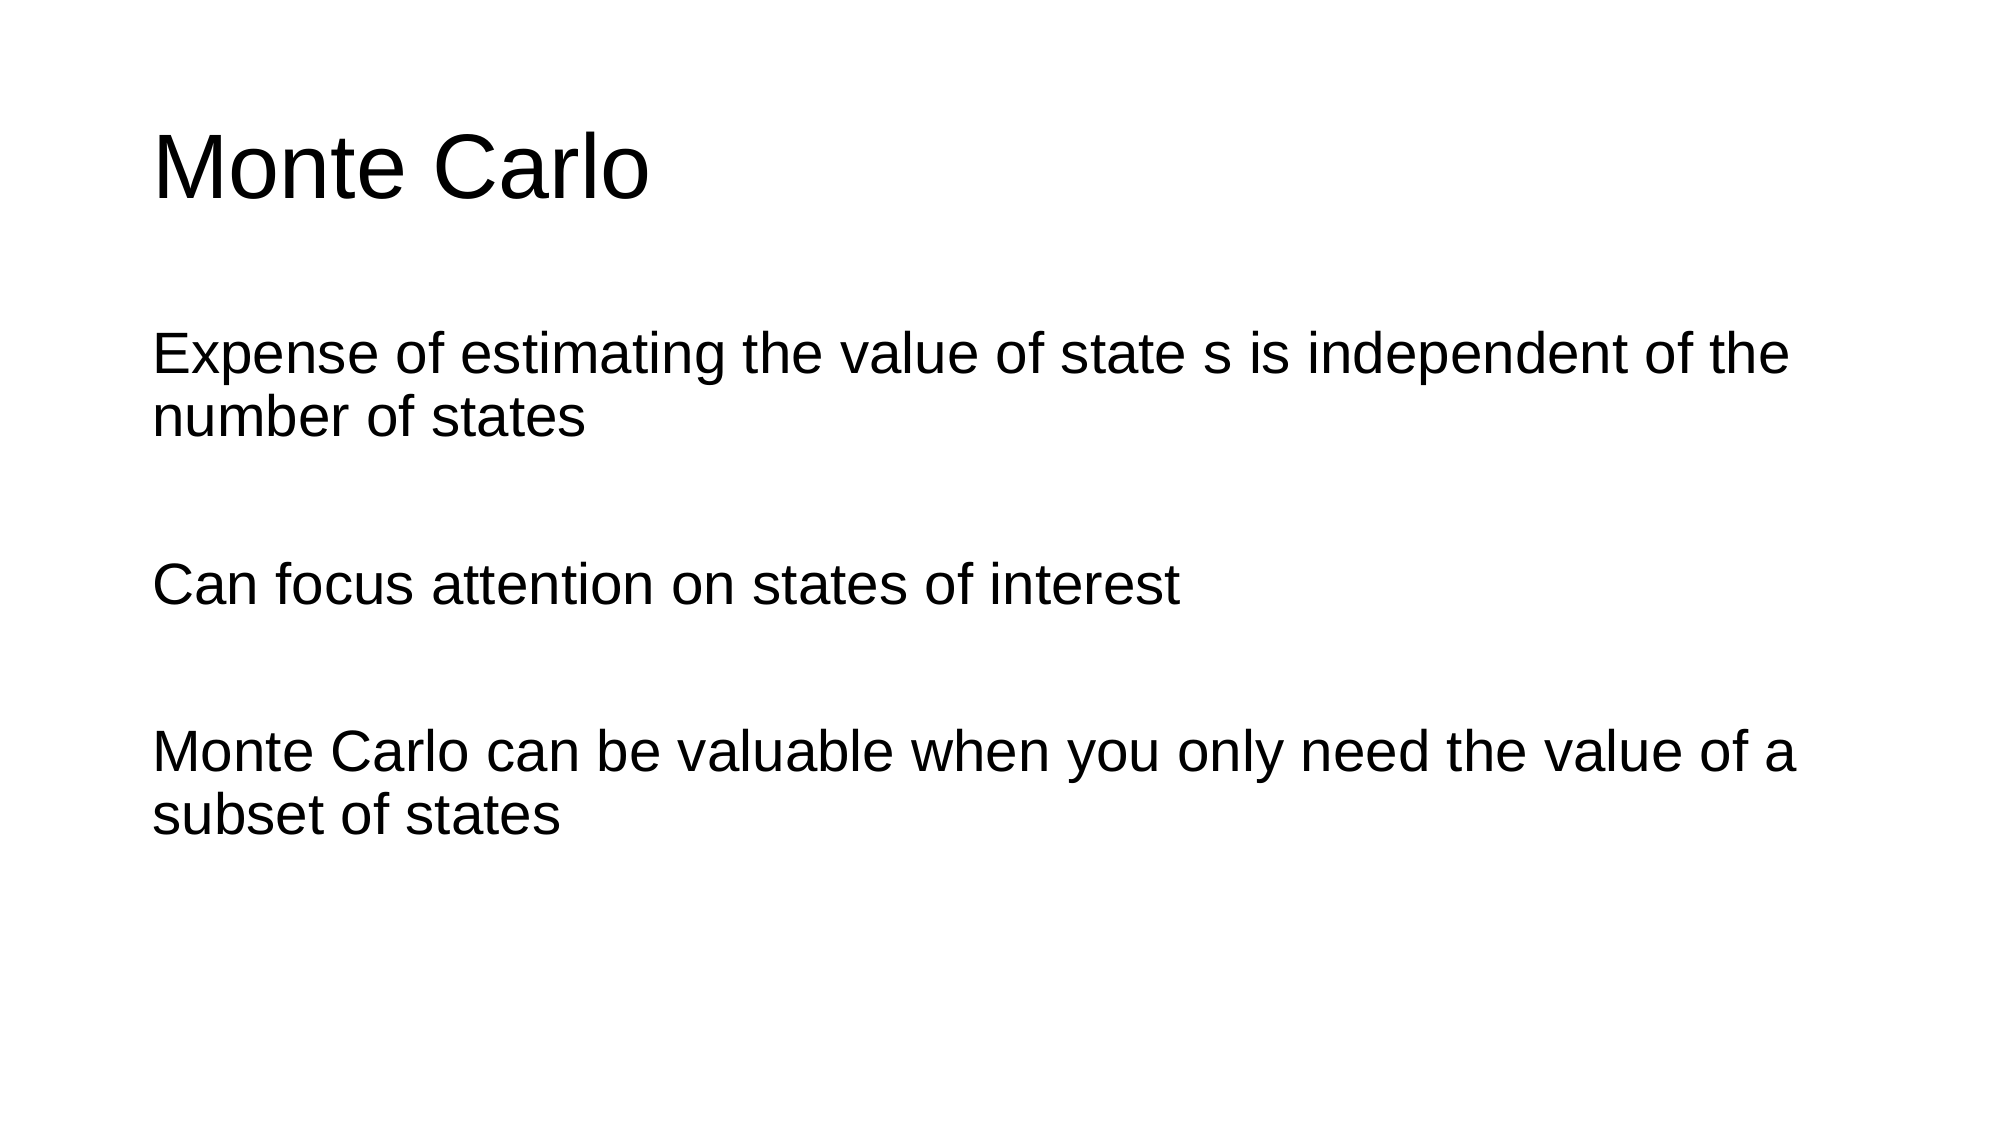

# Monte Carlo
Expense of estimating the value of state s is independent of the number of states

Can focus attention on states of interest

Monte Carlo can be valuable when you only need the value of a subset of states